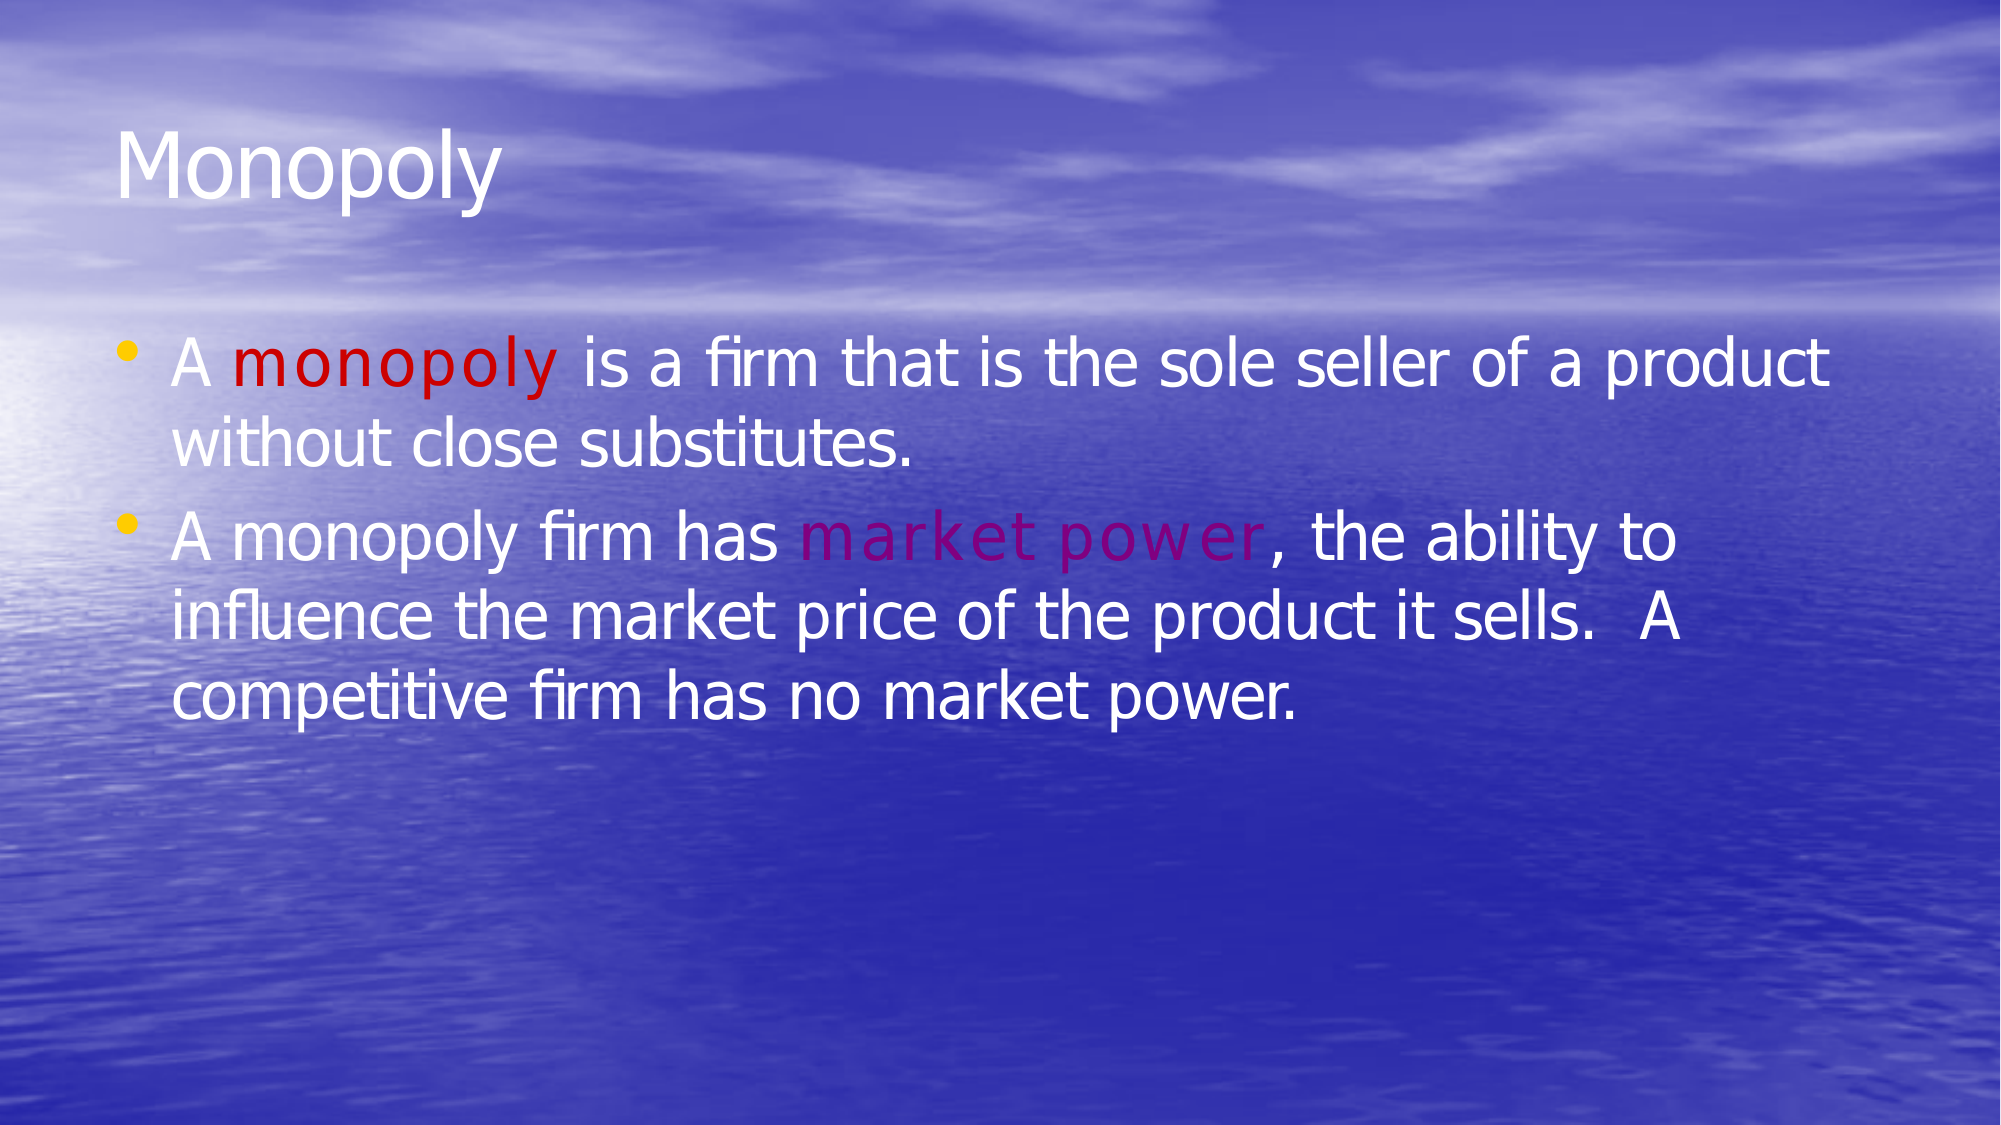

# Monopoly
A monopoly is a firm that is the sole seller of a product without close substitutes.
A monopoly firm has market power, the ability to influence the market price of the product it sells.  A competitive firm has no market power.